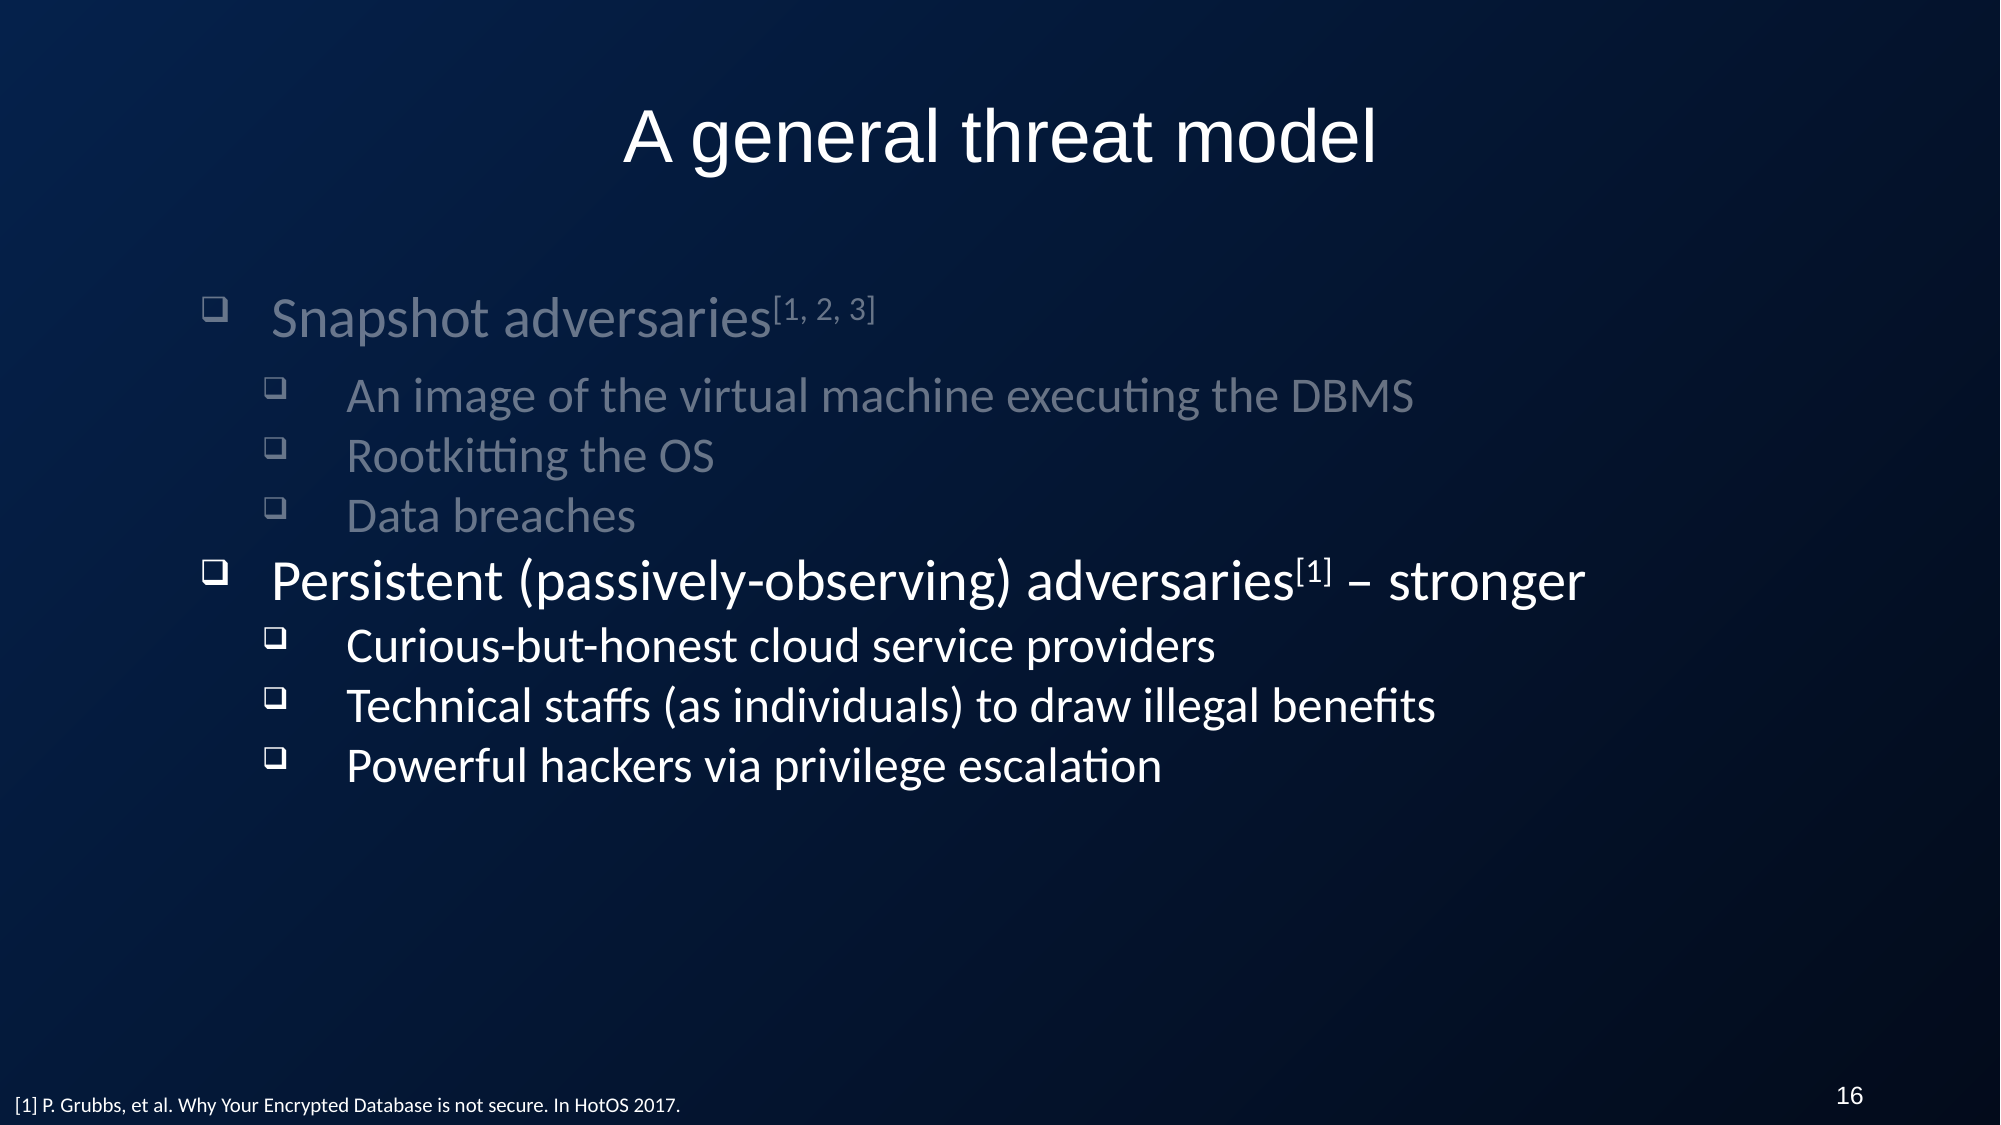

A general threat model
Snapshot adversaries[1, 2, 3]
An image of the virtual machine executing the DBMS
Rootkitting the OS
Data breaches
Persistent (passively-observing) adversaries[1] – stronger
Curious-but-honest cloud service providers
Technical staffs (as individuals) to draw illegal benefits
Powerful hackers via privilege escalation
16
[1] P. Grubbs, et al. Why Your Encrypted Database is not secure. In HotOS 2017.